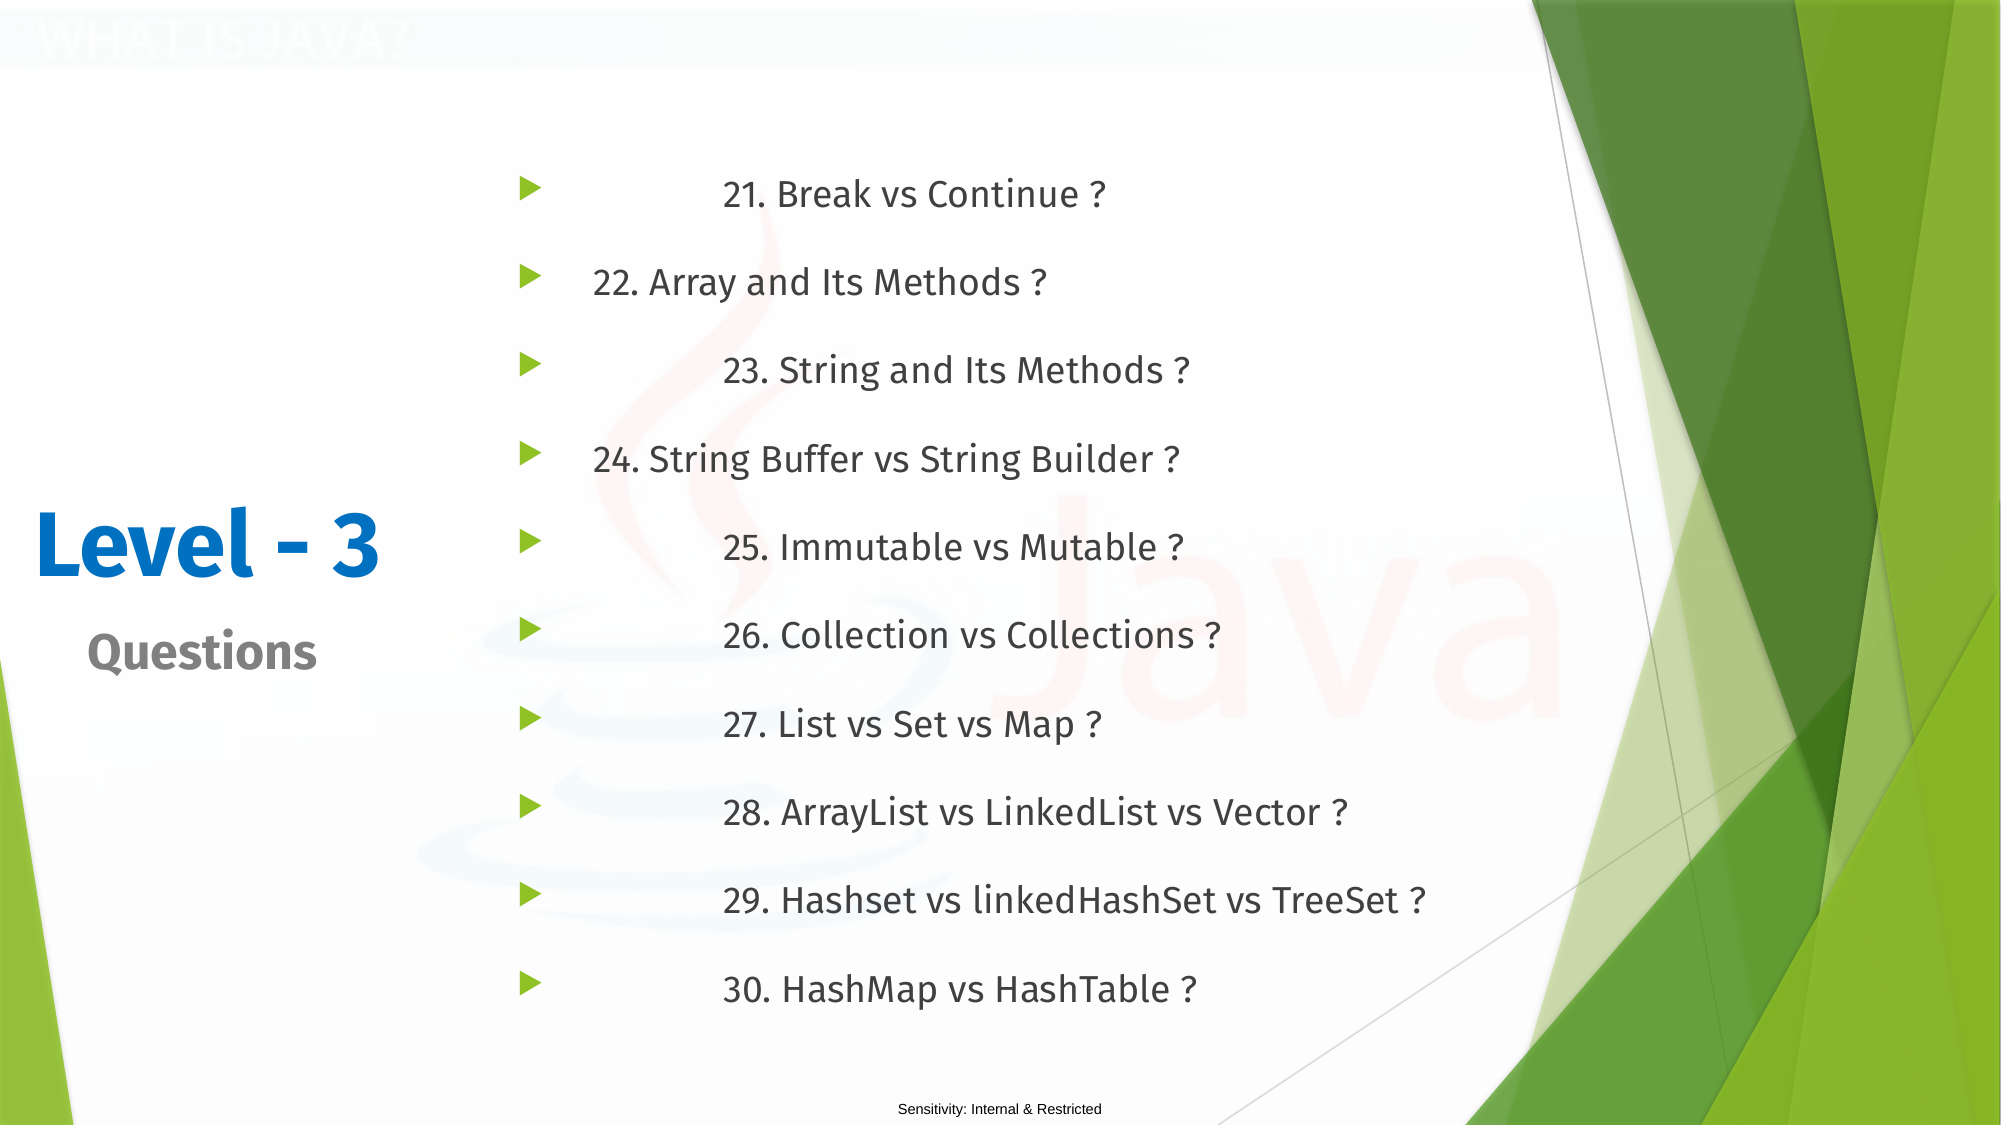

21. Break vs Continue ?
  22. Array and Its Methods ?
	23. String and Its Methods ?
  24. String Buffer vs String Builder ?
	25. Immutable vs Mutable ?
	26. Collection vs Collections ?
	27. List vs Set vs Map ?
	28. ArrayList vs LinkedList vs Vector ?
	29. Hashset vs linkedHashSet vs TreeSet ?
	30. HashMap vs HashTable ?
Level - 3
   Questions